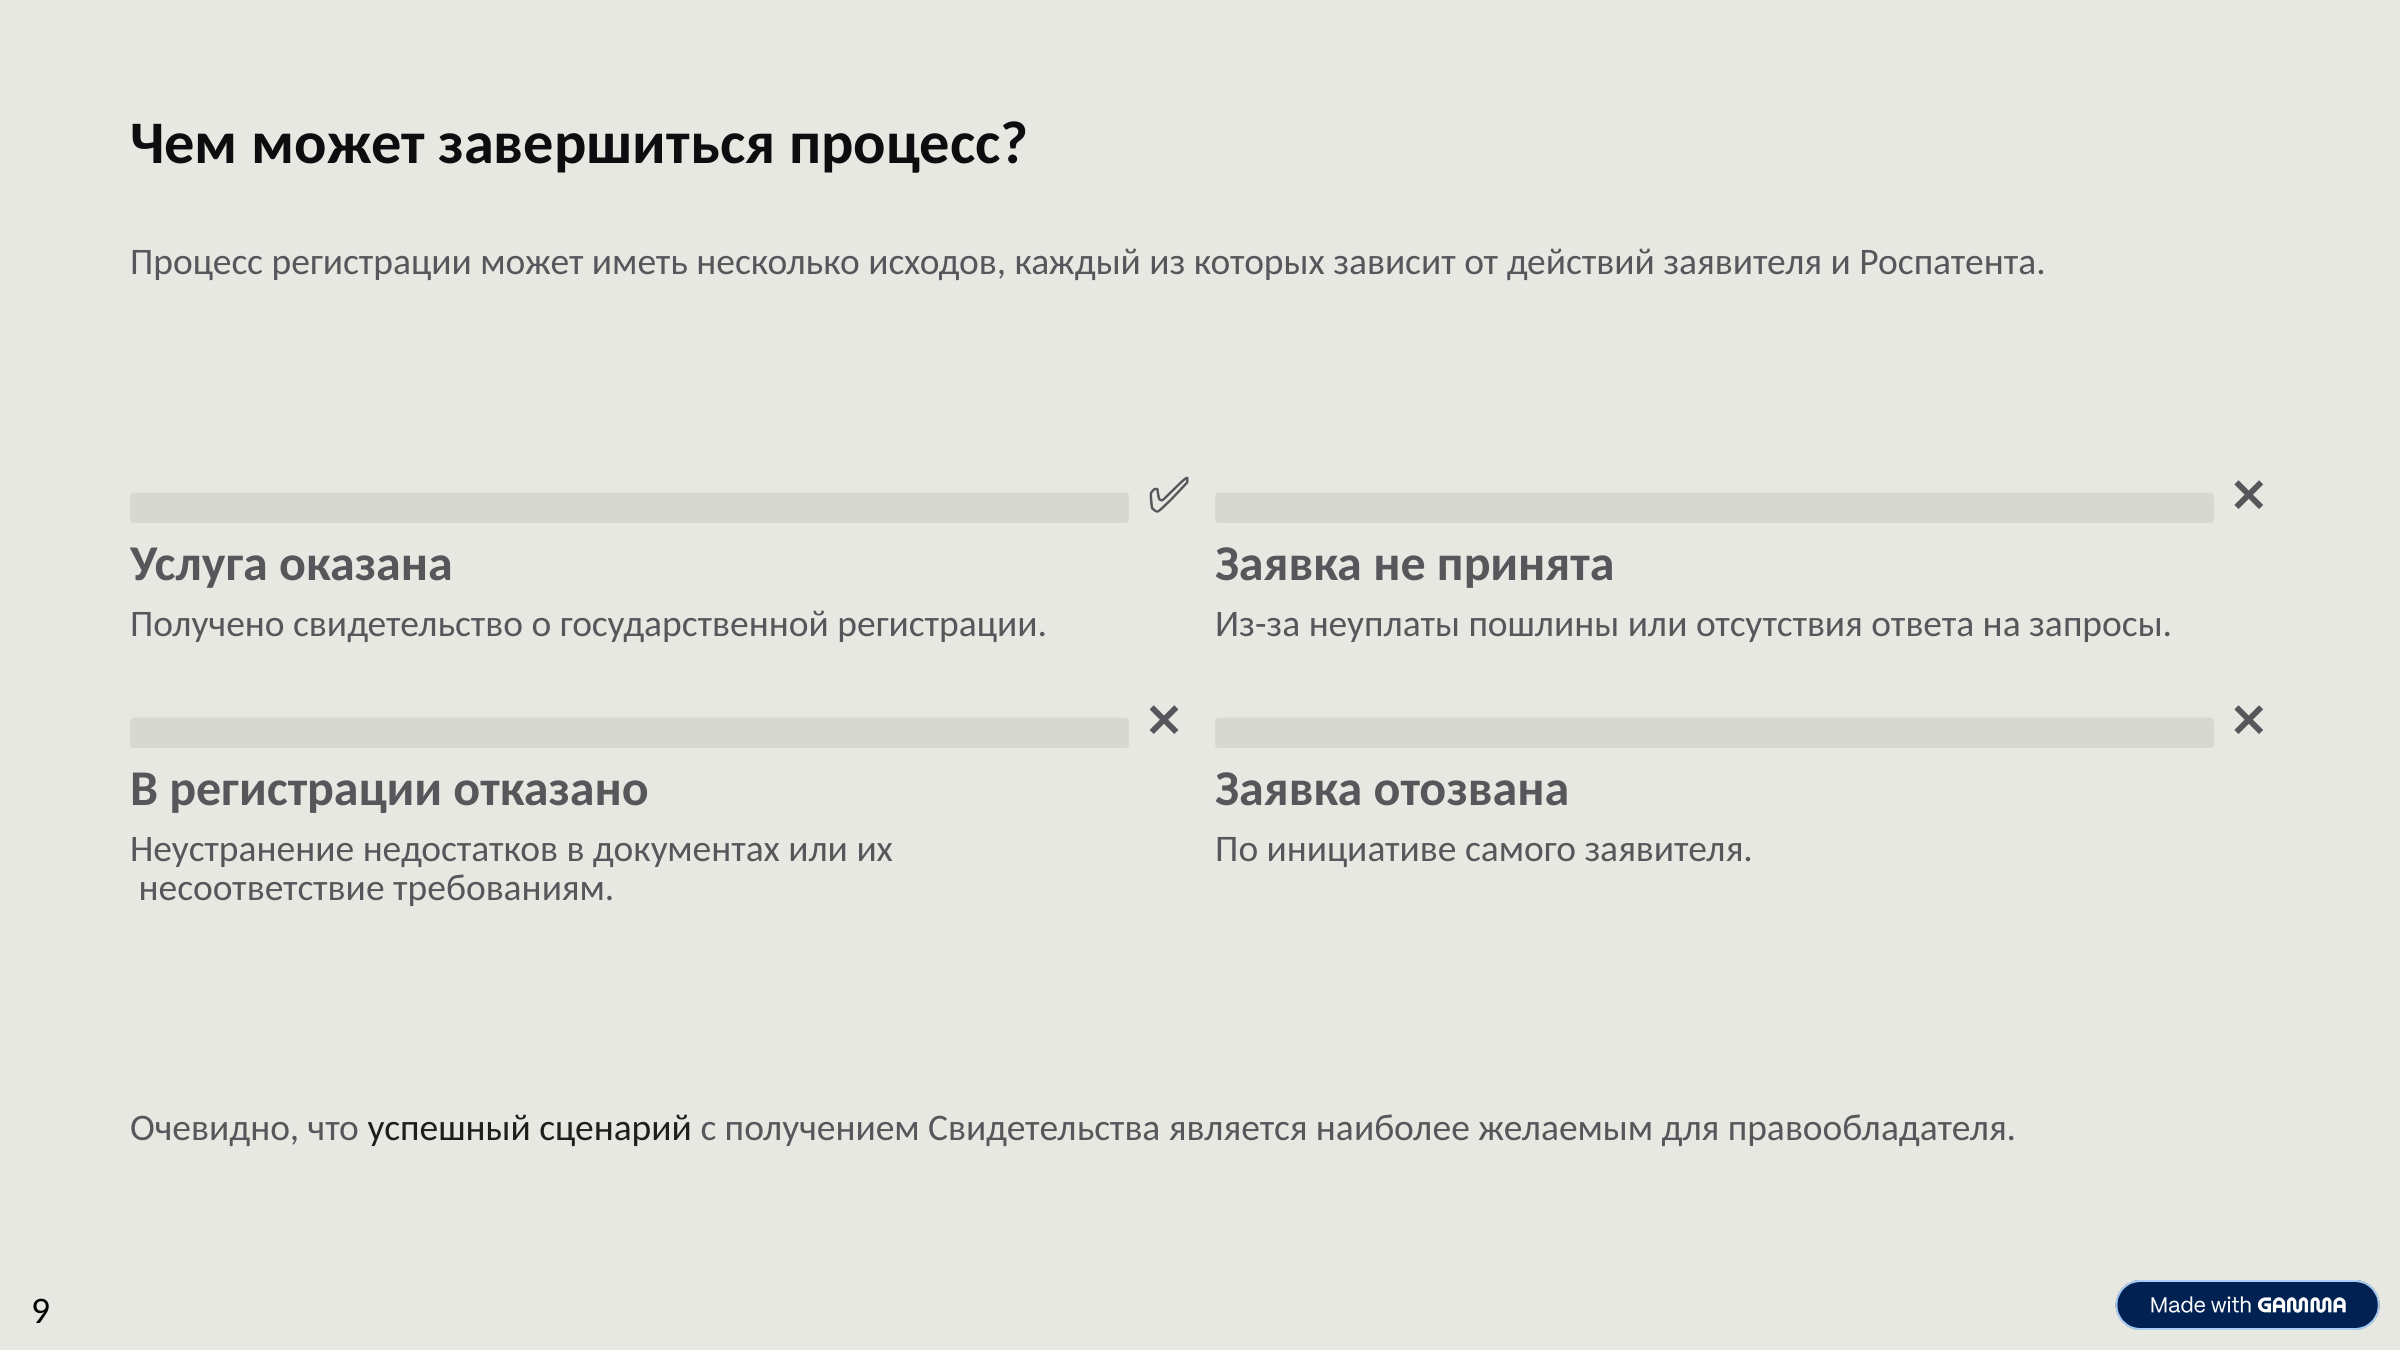

Чем может завершиться процесс?
Процесс регистрации может иметь несколько исходов, каждый из которых зависит от действий заявителя и Роспатента.

✅

❌
Услуга оказана
Заявка не принята
Получено свидетельство о государственной регистрации.
Из-за неуплаты пошлины или отсутствия ответа на запросы.

❌

❌
В регистрации отказано
Заявка отозвана
Неустранение недостатков в документах или их
 несоответствие требованиям.
По инициативе самого заявителя.
Очевидно, что успешный сценарий с получением Свидетельства является наиболее желаемым для правообладателя.
9